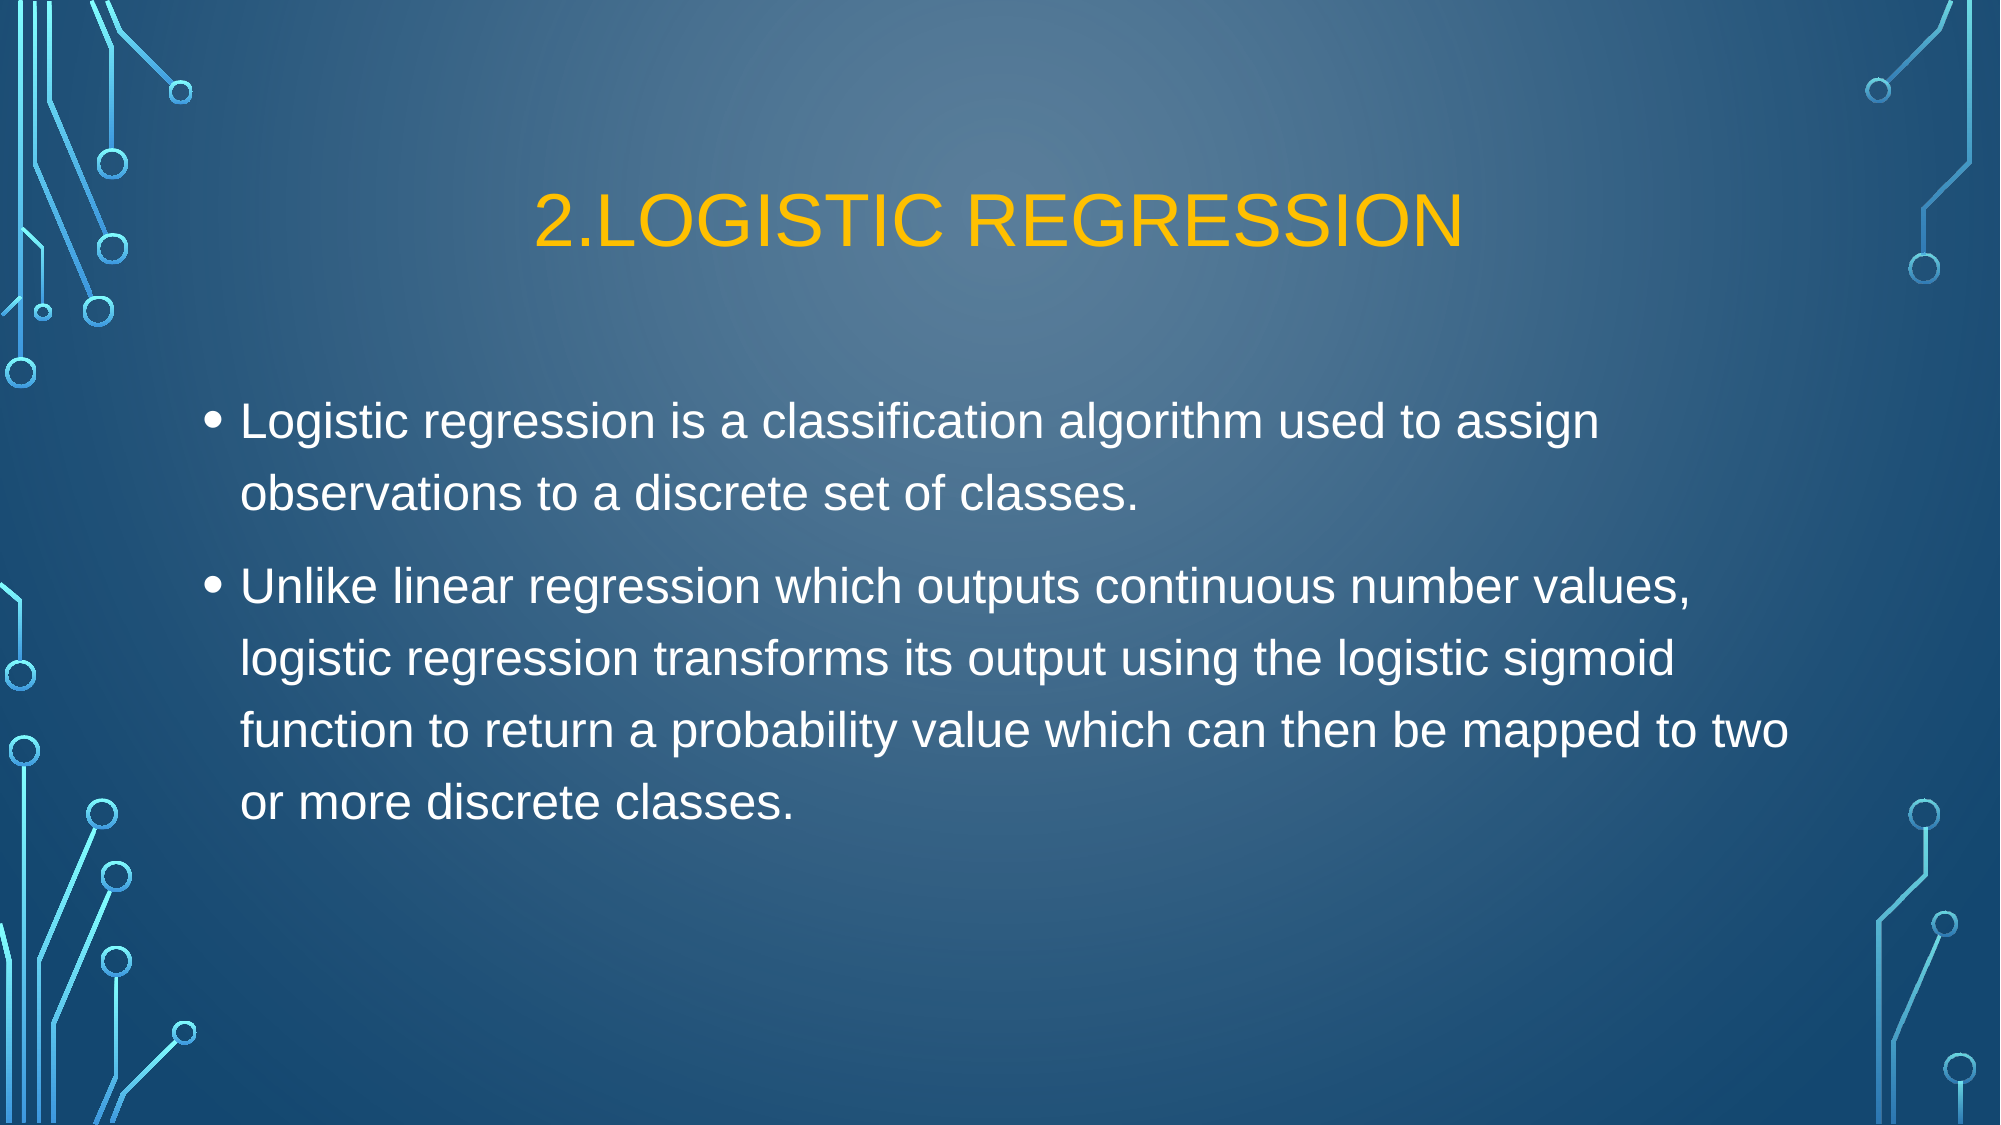

# 2.Logistic regression
Logistic regression is a classification algorithm used to assign observations to a discrete set of classes.
Unlike linear regression which outputs continuous number values, logistic regression transforms its output using the logistic sigmoid function to return a probability value which can then be mapped to two or more discrete classes.